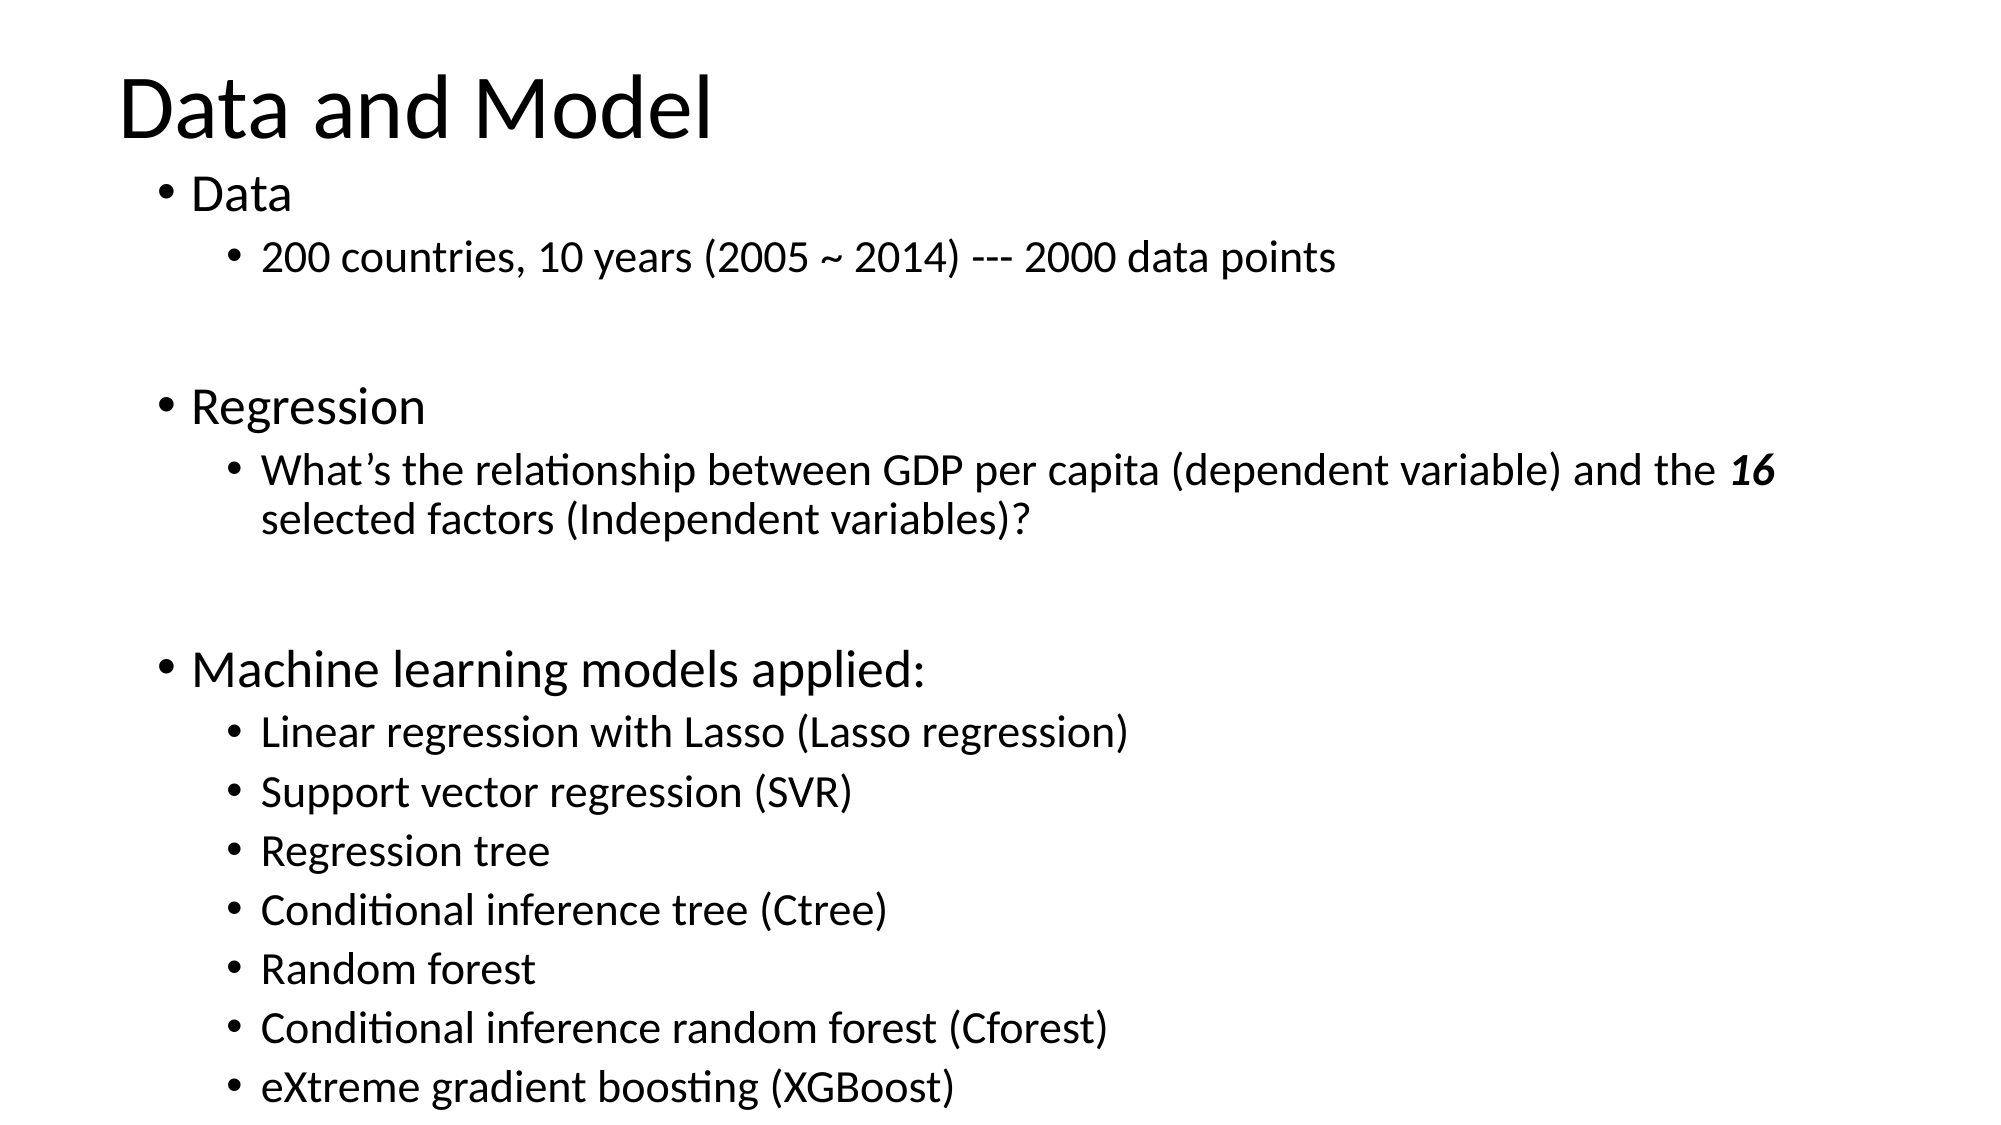

# Data and Model
Data
200 countries, 10 years (2005 ~ 2014) --- 2000 data points

Regression
What’s the relationship between GDP per capita (dependent variable) and the 16 selected factors (Independent variables)?

Machine learning models applied:
Linear regression with Lasso (Lasso regression)
Support vector regression (SVR)
Regression tree
Conditional inference tree (Ctree)
Random forest
Conditional inference random forest (Cforest)
eXtreme gradient boosting (XGBoost)